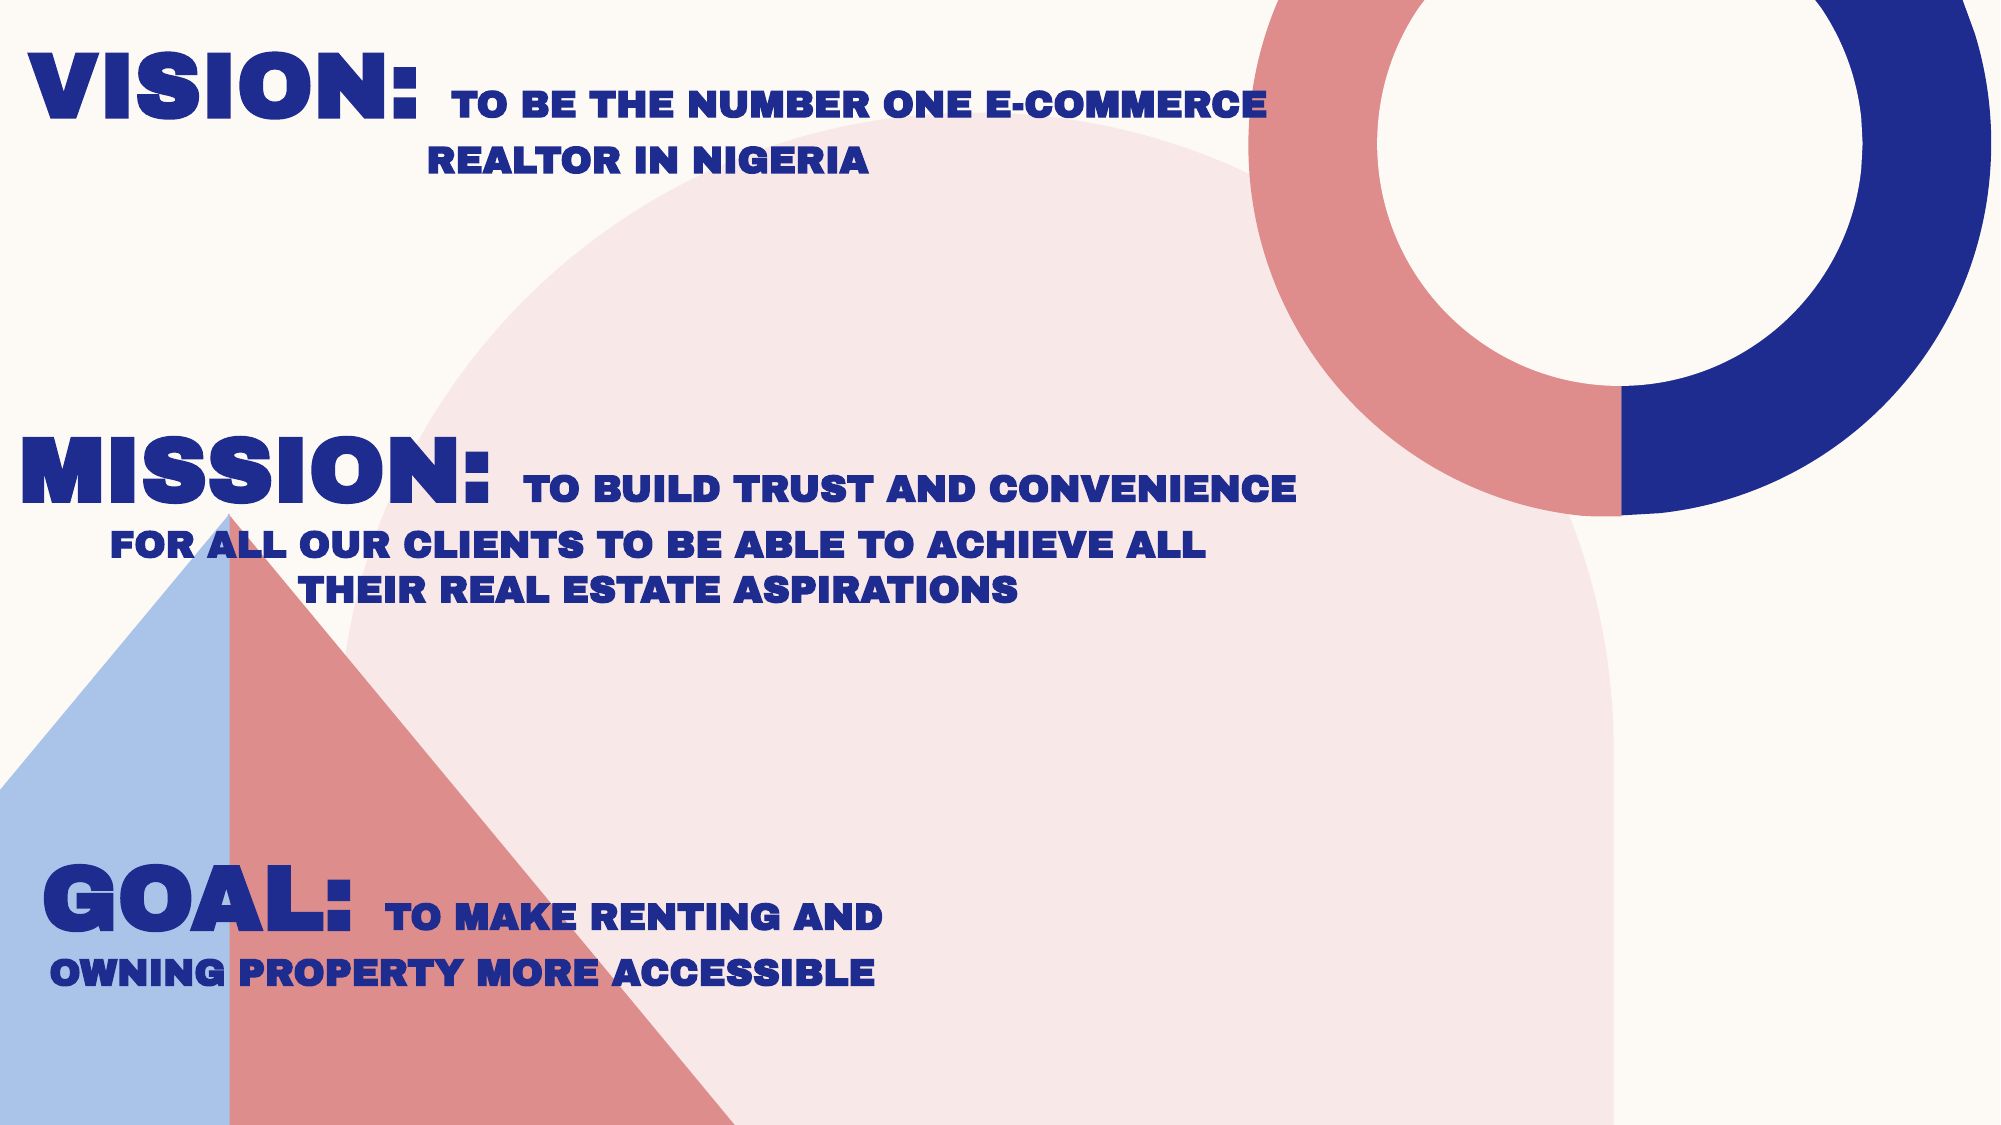

# VISION: TO BE THE NUMBER ONE E-COMMERCE REALTOR IN NIGERIA
MISSION: To build trust and convenience for all our clients to be able to achieve all their real estate aspirations
GOAL: To make renting and owning property more accessible